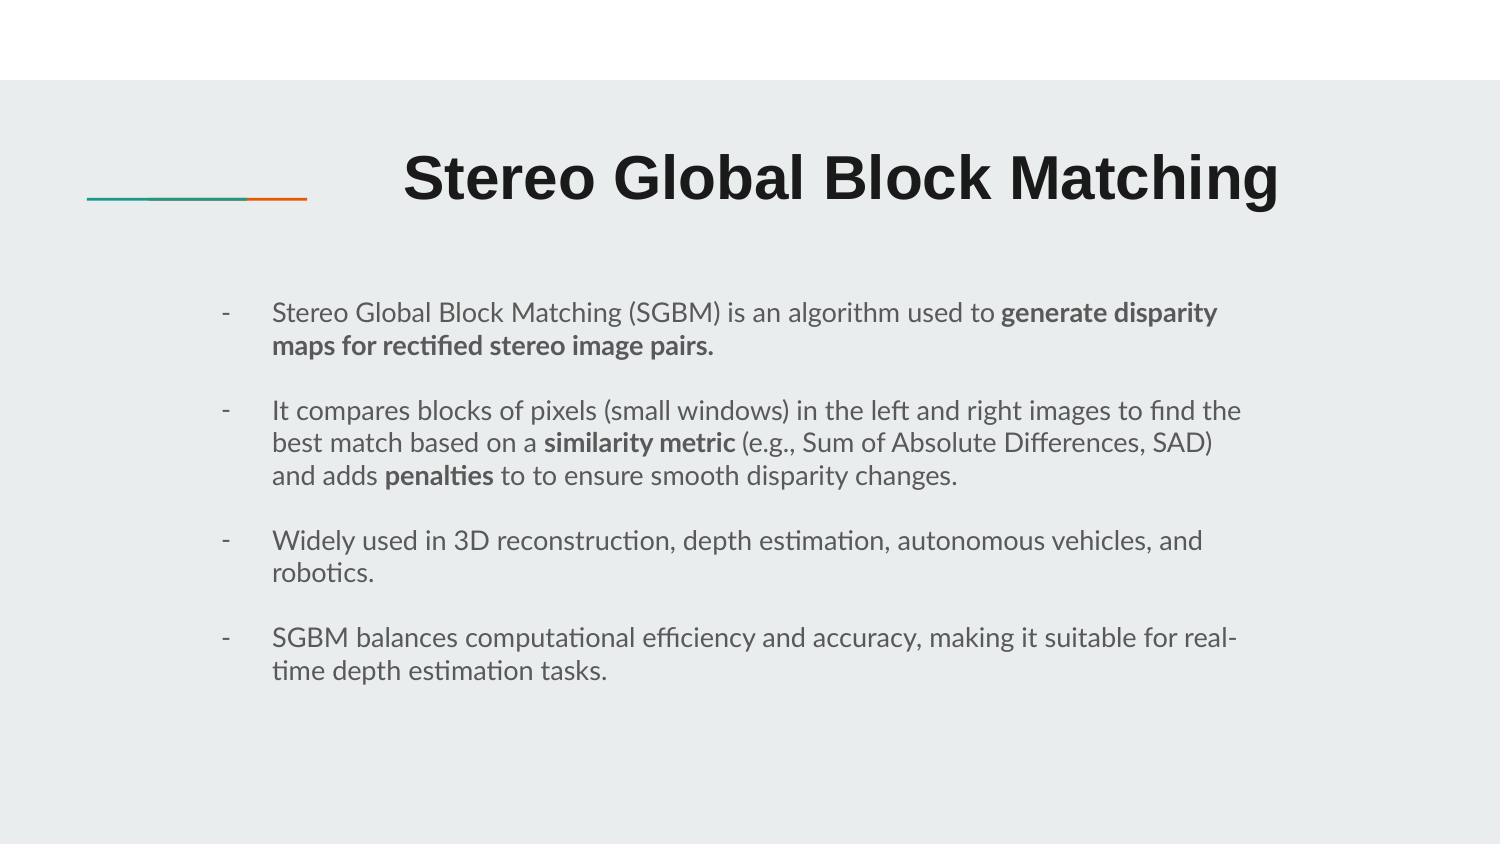

# Stereo Global Block Matching

Stereo Global Block Matching (SGBM) is an algorithm used to generate disparity maps for rectified stereo image pairs.

It compares blocks of pixels (small windows) in the left and right images to find the best match based on a similarity metric (e.g., Sum of Absolute Differences, SAD) and adds penalties to to ensure smooth disparity changes.

Widely used in 3D reconstruction, depth estimation, autonomous vehicles, and robotics.

SGBM balances computational efficiency and accuracy, making it suitable for real-time depth estimation tasks.